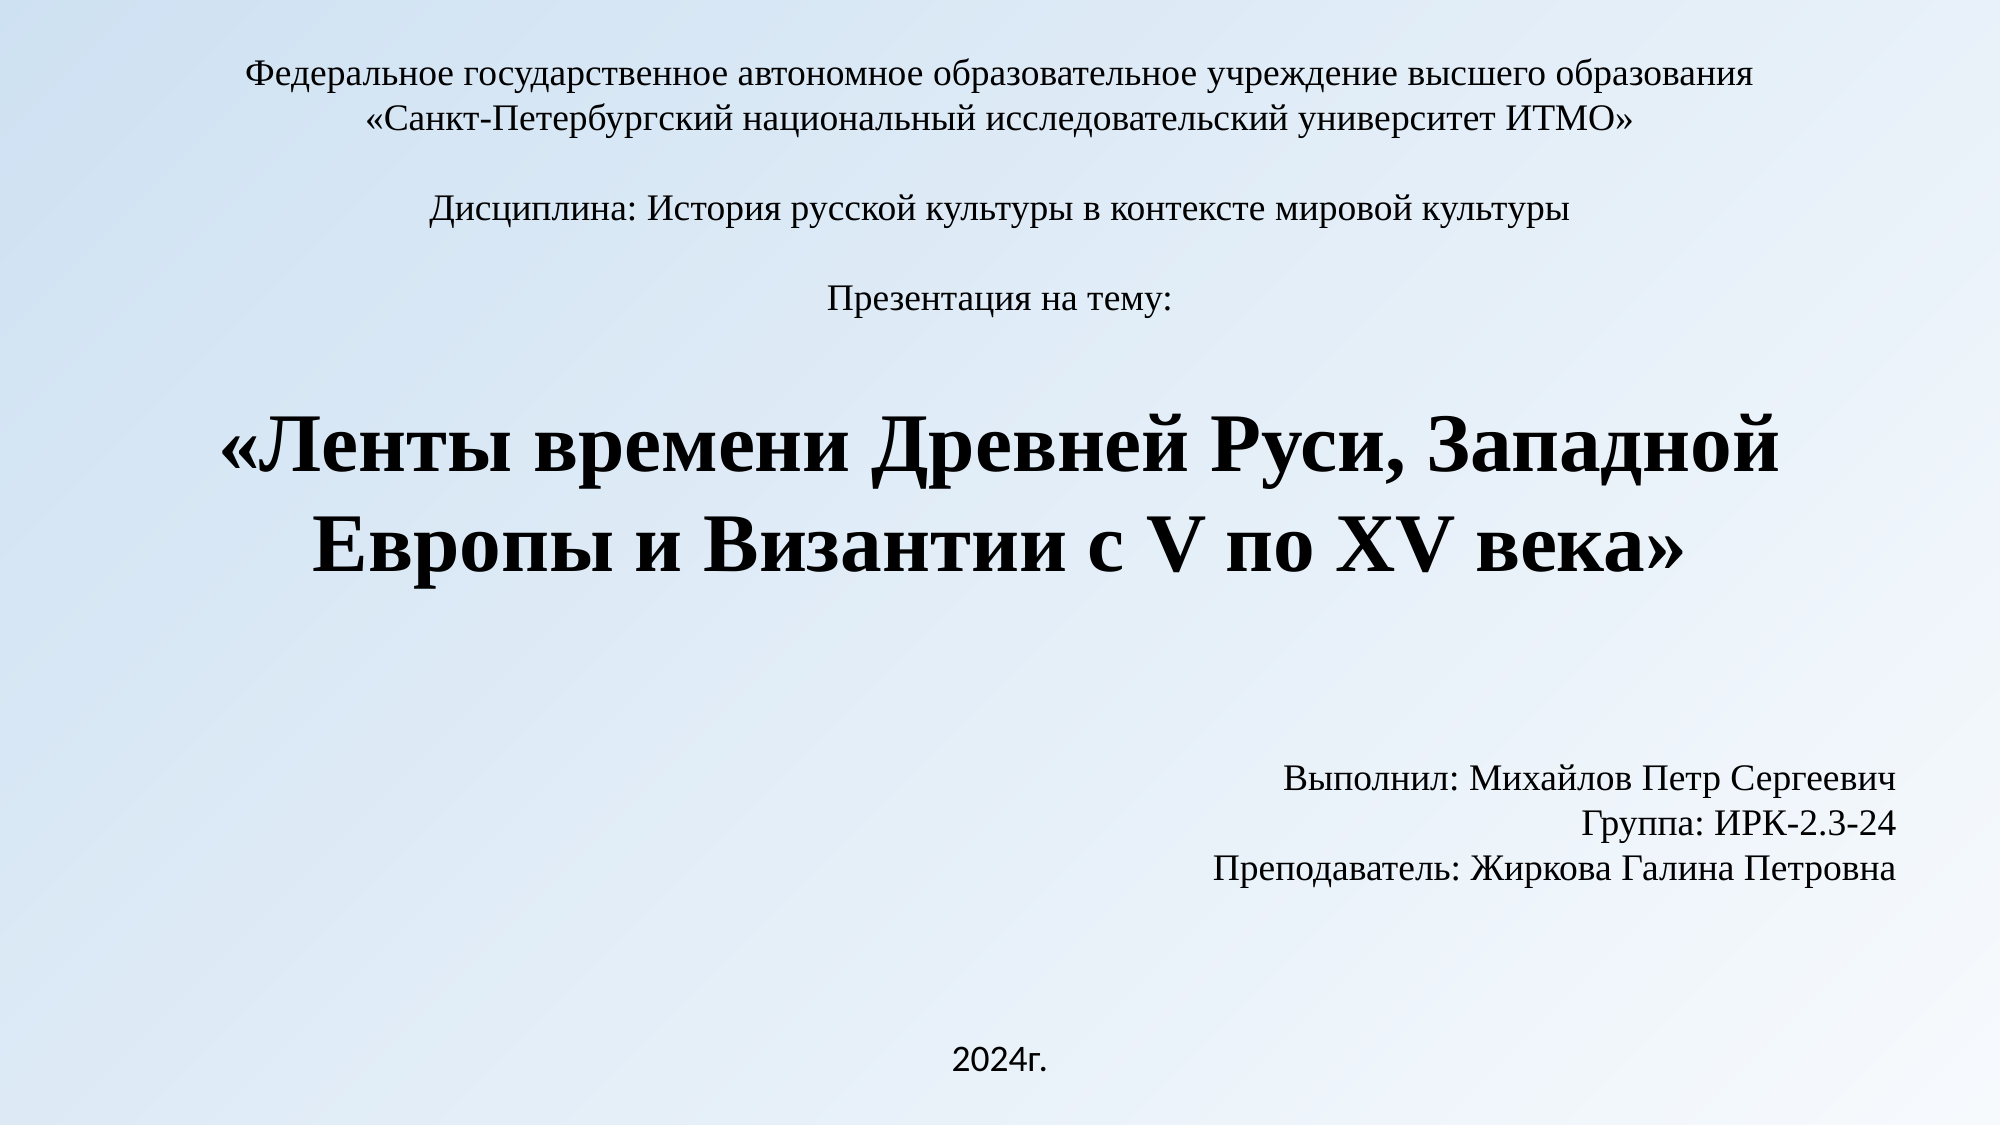

Федеральное государственное автономное образовательное учреждение высшего образования
«Санкт-Петербургский национальный исследовательский университет ИТМО»

Дисциплина: История русской культуры в контексте мировой культуры

Презентация на тему:

«Ленты времени Древней Руси, Западной Европы и Византии с V по XV века»
Выполнил: Михайлов Петр Сергеевич
Группа: ИРК-2.3-24
Преподаватель: Жиркова Галина Петровна
2024г.